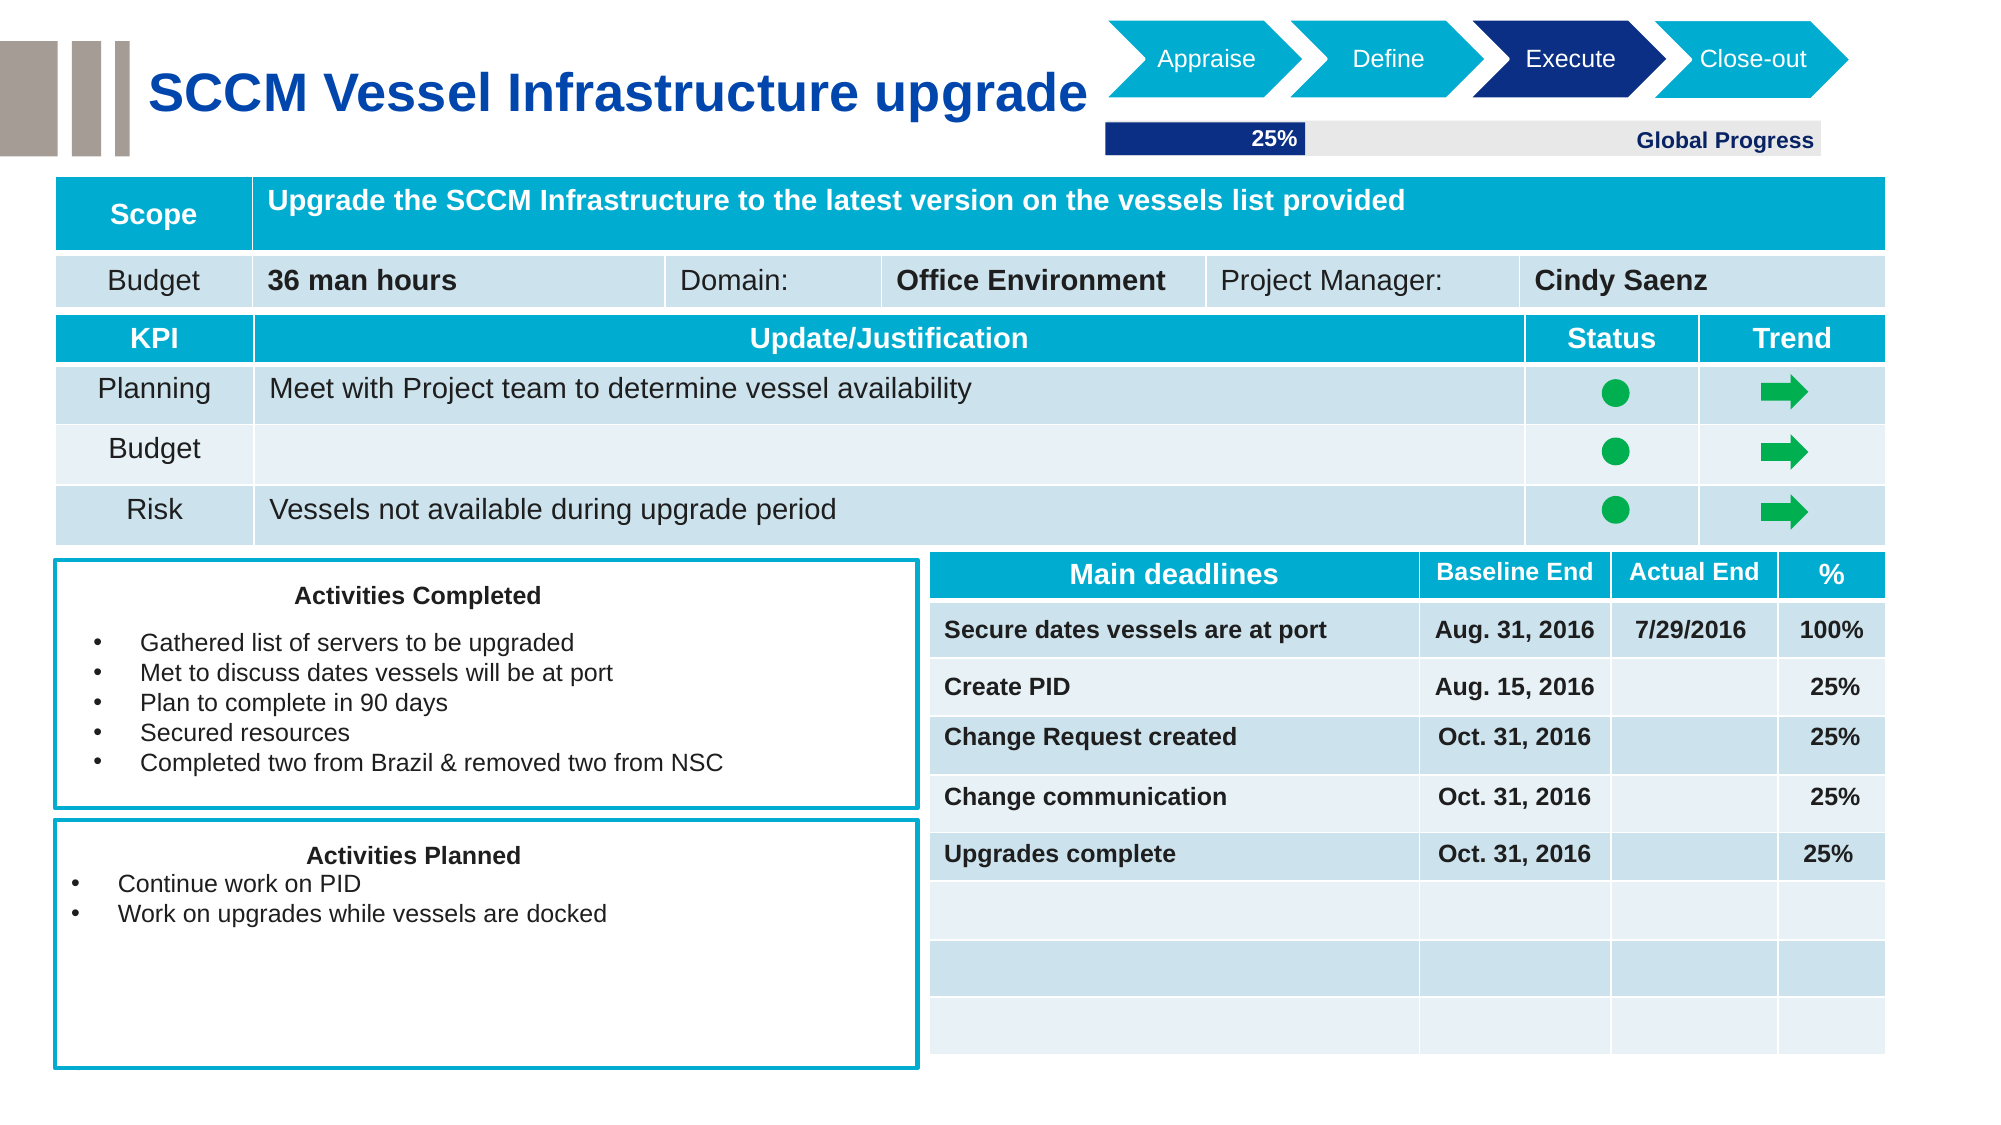

Appraise

Define

Execute

Close-out
SCCM Vessel Infrastructure upgrade

0% < deviation < 20%

25%
Global Progress

deviation ≥ 20%

| Scope | Upgrade the SCCM Infrastructure to the latest version on the vessels list provided |  |  |  |  |
| --- | --- | --- | --- | --- | --- |
| Budget | 36 man hours | Domain: | Office Environment | Project Manager: | Cindy Saenz |

| KPI | Update/Justification | Status | Trend |
| --- | --- | --- | --- |
| Planning | Meet with Project team to determine vessel availability |  |  |
| Budget |  |  |  |
| Risk | Vessels not available during upgrade period |  |  |

| Main deadlines | Baseline End | Actual End | % |
| --- | --- | --- | --- |
| Secure dates vessels are at port | Aug. 31, 2016 | 7/29/2016 | 100% |
| Create PID | Aug. 15, 2016 |  | 25% |
| Change Request created | Oct. 31, 2016 |  | 25% |
| Change communication | Oct. 31, 2016 |  | 25% |
| Upgrades complete | Oct. 31, 2016 |  | 25% |
|  |  |  |  |
|  |  |  |  |
|  |  |  |  |

Activities Completed
Gathered list of servers to be upgraded
Met to discuss dates vessels will be at port
Plan to complete in 90 days
Secured resources
Completed two from Brazil & removed two from NSC

Activities Planned
Continue work on PID
Work on upgrades while vessels are docked

45